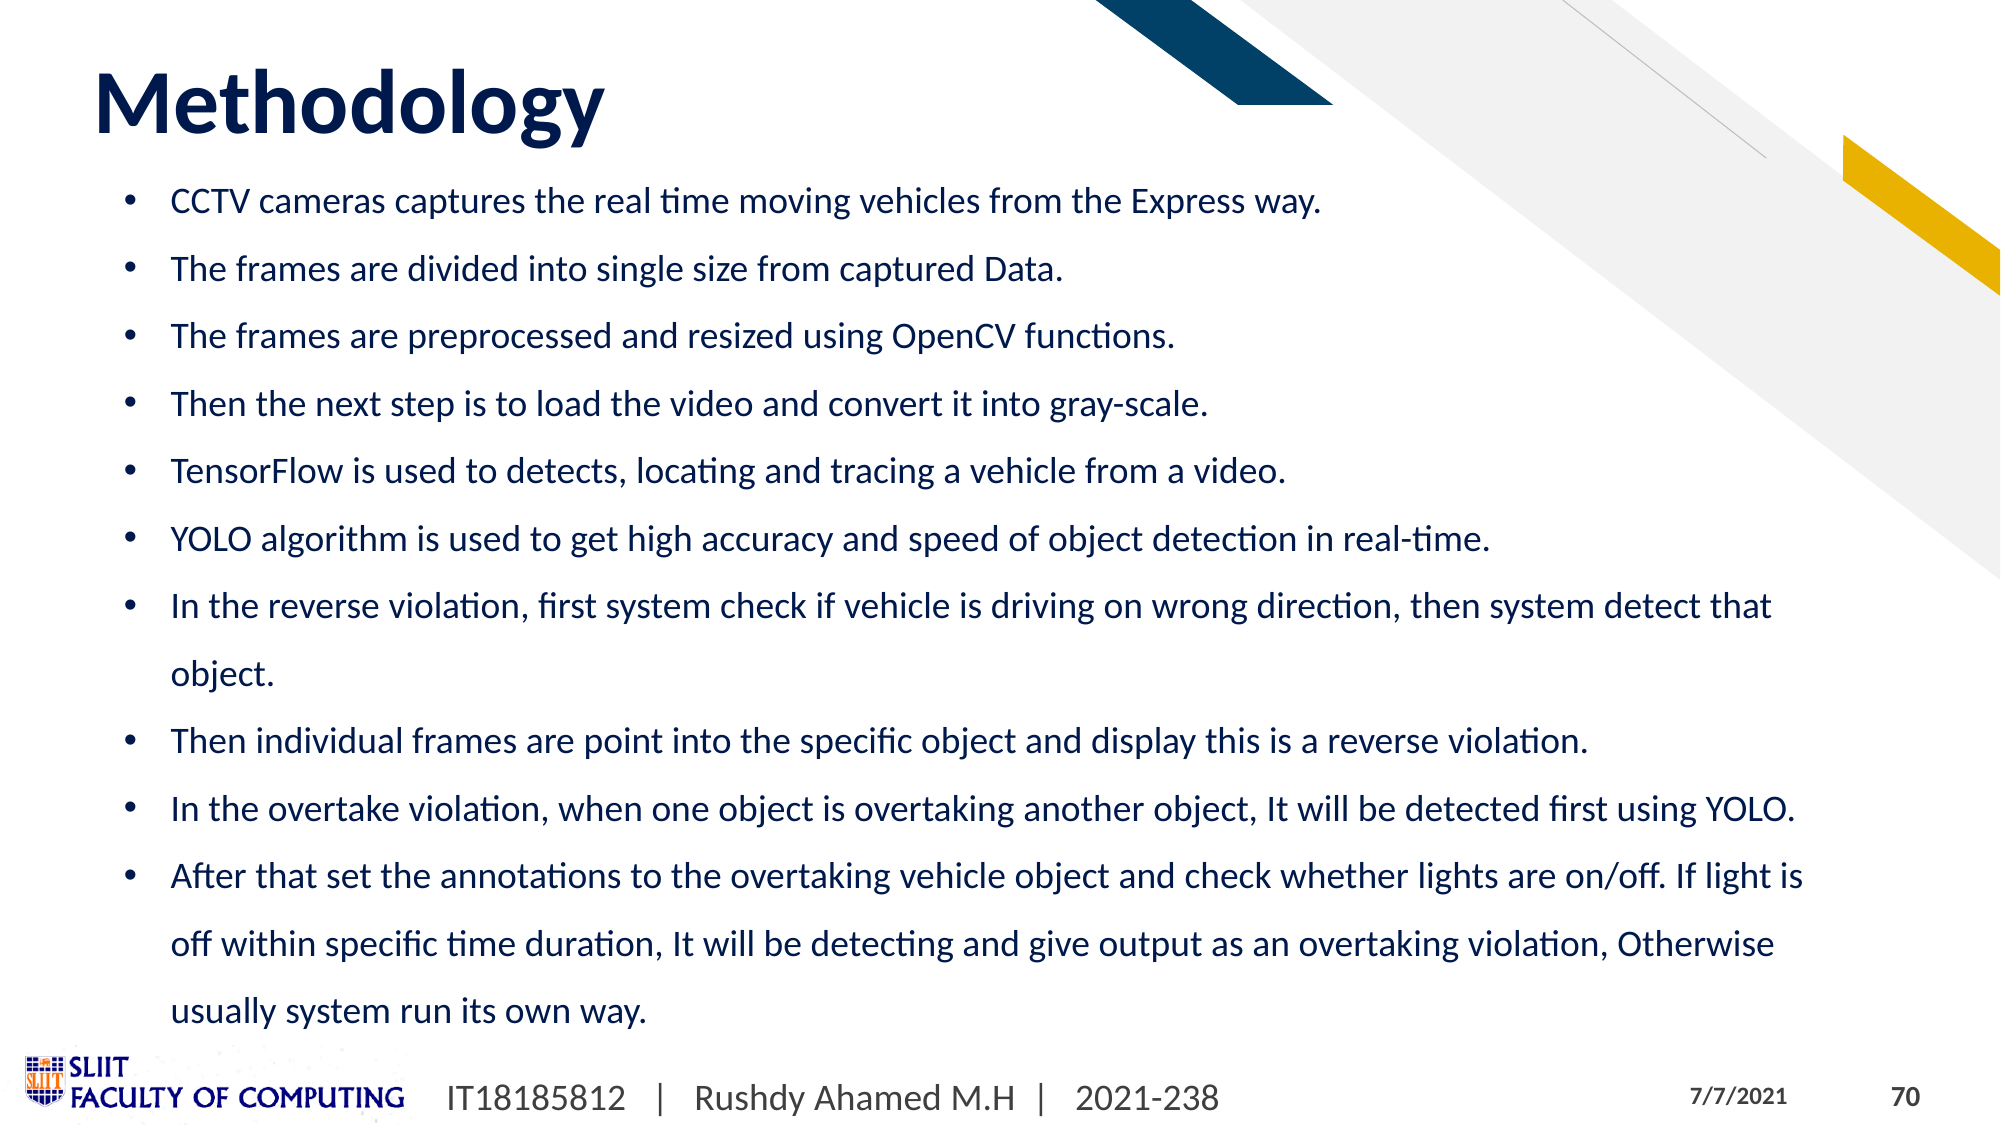

# Methodology
CCTV cameras captures the real time moving vehicles from the Express way.
The frames are divided into single size from captured Data.
The frames are preprocessed and resized using OpenCV functions.
Then the next step is to load the video and convert it into gray-scale.
TensorFlow is used to detects, locating and tracing a vehicle from a video.
YOLO algorithm is used to get high accuracy and speed of object detection in real-time.
In the reverse violation, first system check if vehicle is driving on wrong direction, then system detect that object.
Then individual frames are point into the specific object and display this is a reverse violation.
In the overtake violation, when one object is overtaking another object, It will be detected first using YOLO.
After that set the annotations to the overtaking vehicle object and check whether lights are on/off. If light is off within specific time duration, It will be detecting and give output as an overtaking violation, Otherwise usually system run its own way.

IT18185812   |   Rushdy Ahamed M.H  |   2021-238